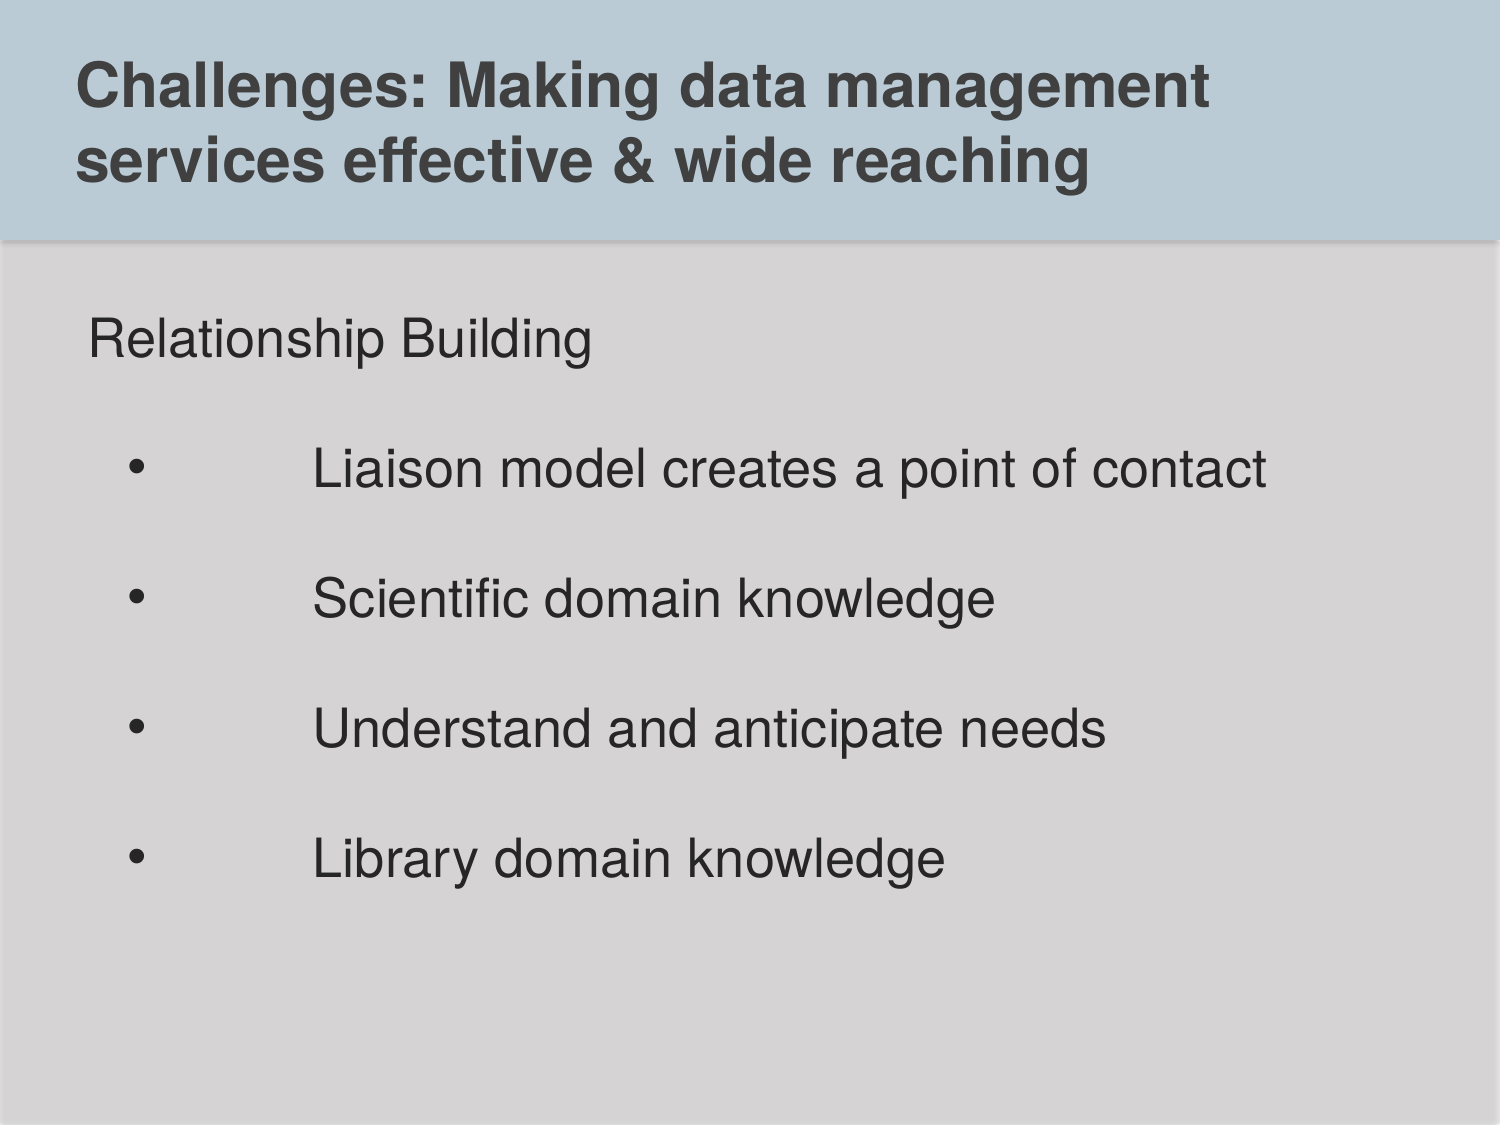

Challenges: Making data management services effective & wide reaching

Relationship Building

	Liaison model creates a point of contact

	Scientific domain knowledge

	Understand and anticipate needs

 	Library domain knowledge